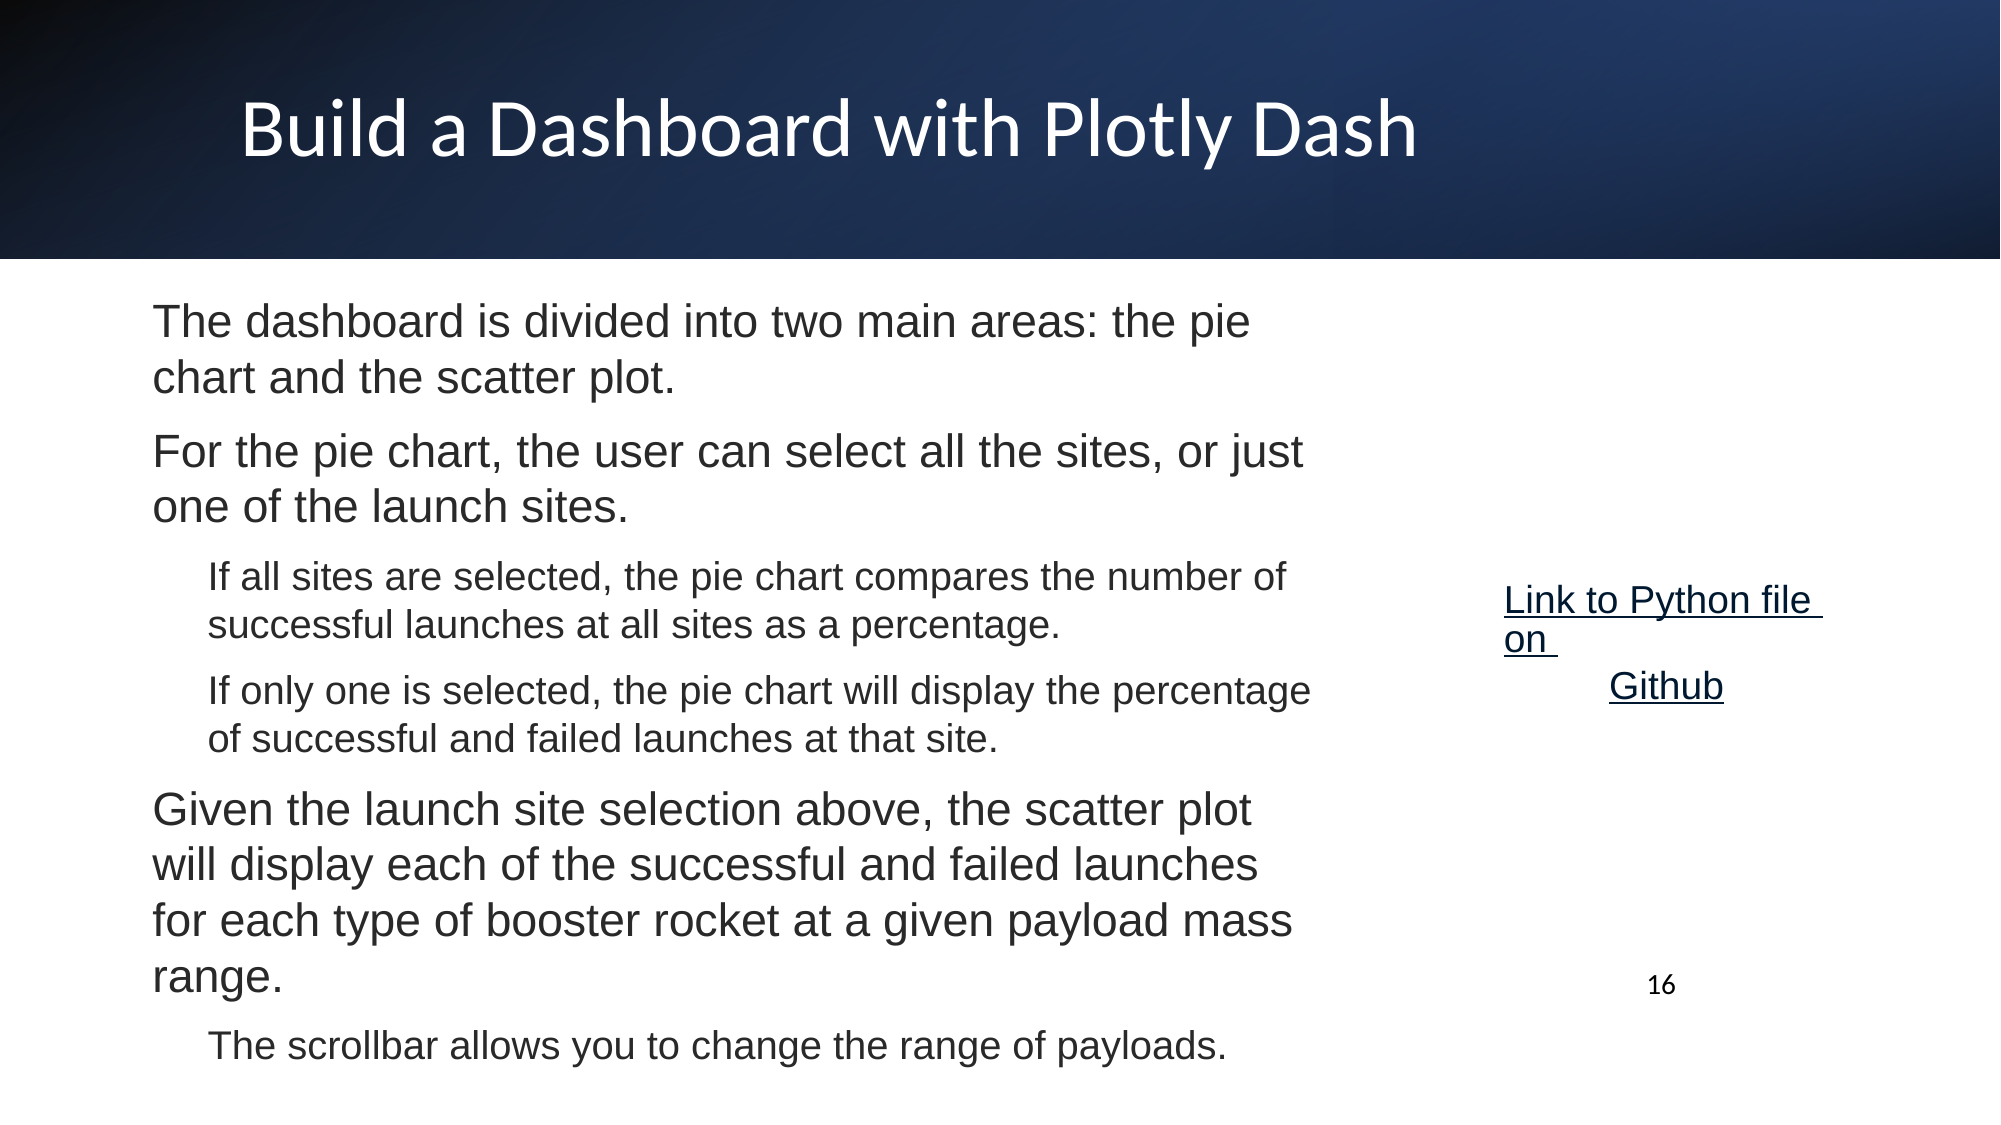

Build a Dashboard with Plotly Dash
The dashboard is divided into two main areas: the pie chart and the scatter plot.
For the pie chart, the user can select all the sites, or just one of the launch sites.
If all sites are selected, the pie chart compares the number of successful launches at all sites as a percentage.
If only one is selected, the pie chart will display the percentage of successful and failed launches at that site.
Given the launch site selection above, the scatter plot will display each of the successful and failed launches for each type of booster rocket at a given payload mass range.
The scrollbar allows you to change the range of payloads.

Link to Python file on Github
16